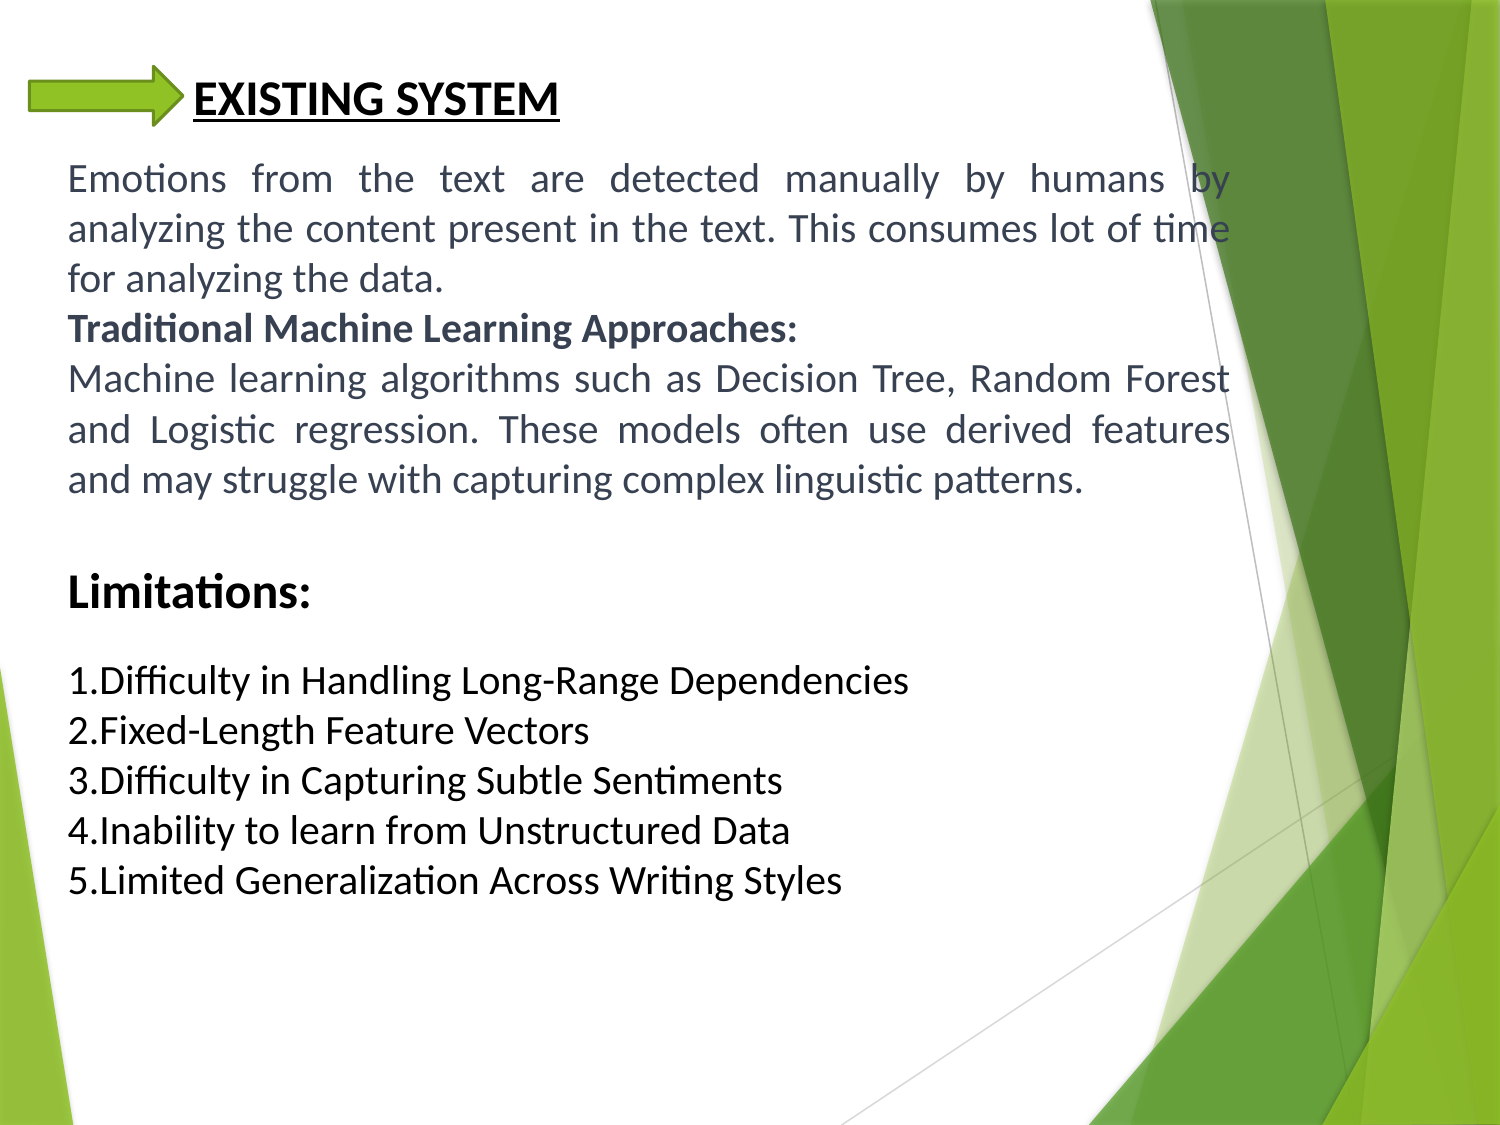

EXISTING SYSTEM

Emotions from the text are detected manually by humans by analyzing the content present in the text. This consumes lot of time for analyzing the data.
Traditional Machine Learning Approaches:
Machine learning algorithms such as Decision Tree, Random Forest and Logistic regression. These models often use derived features and may struggle with capturing complex linguistic patterns.

Limitations:
1.Difficulty in Handling Long-Range Dependencies
2.Fixed-Length Feature Vectors
3.Difficulty in Capturing Subtle Sentiments
4.Inability to learn from Unstructured Data
5.Limited Generalization Across Writing Styles